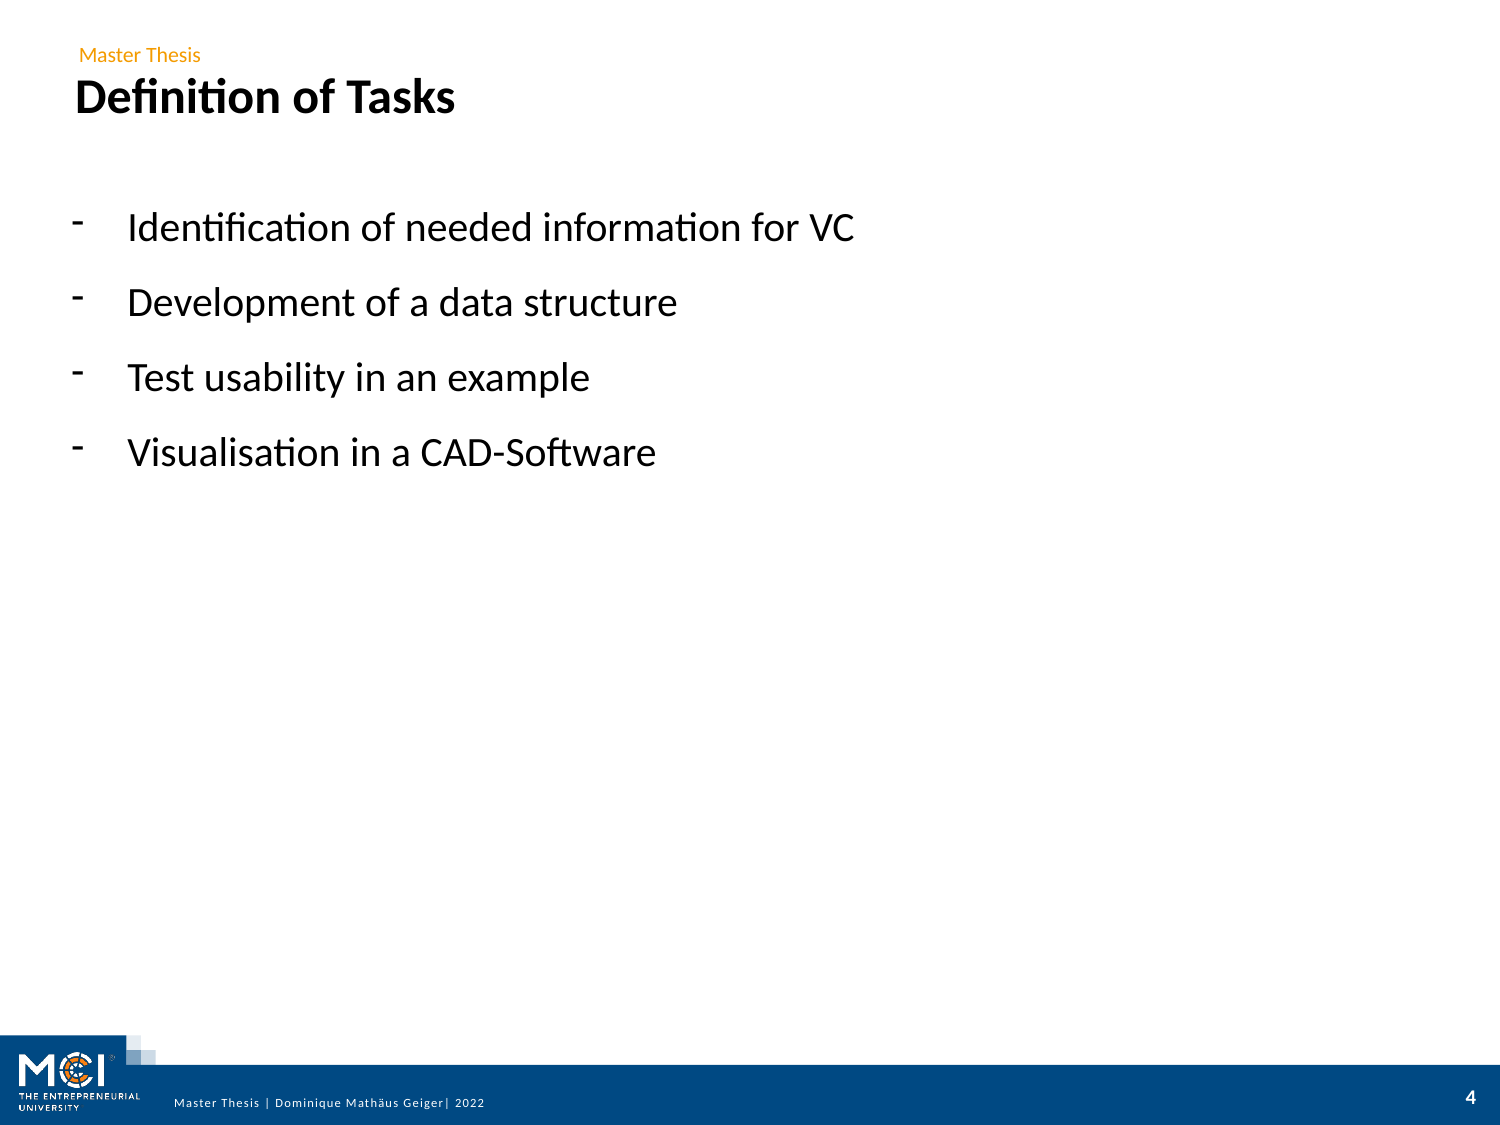

# Definition of Tasks
Identification of needed information for VC
Development of a data structure
Test usability in an example
Visualisation in a CAD-Software